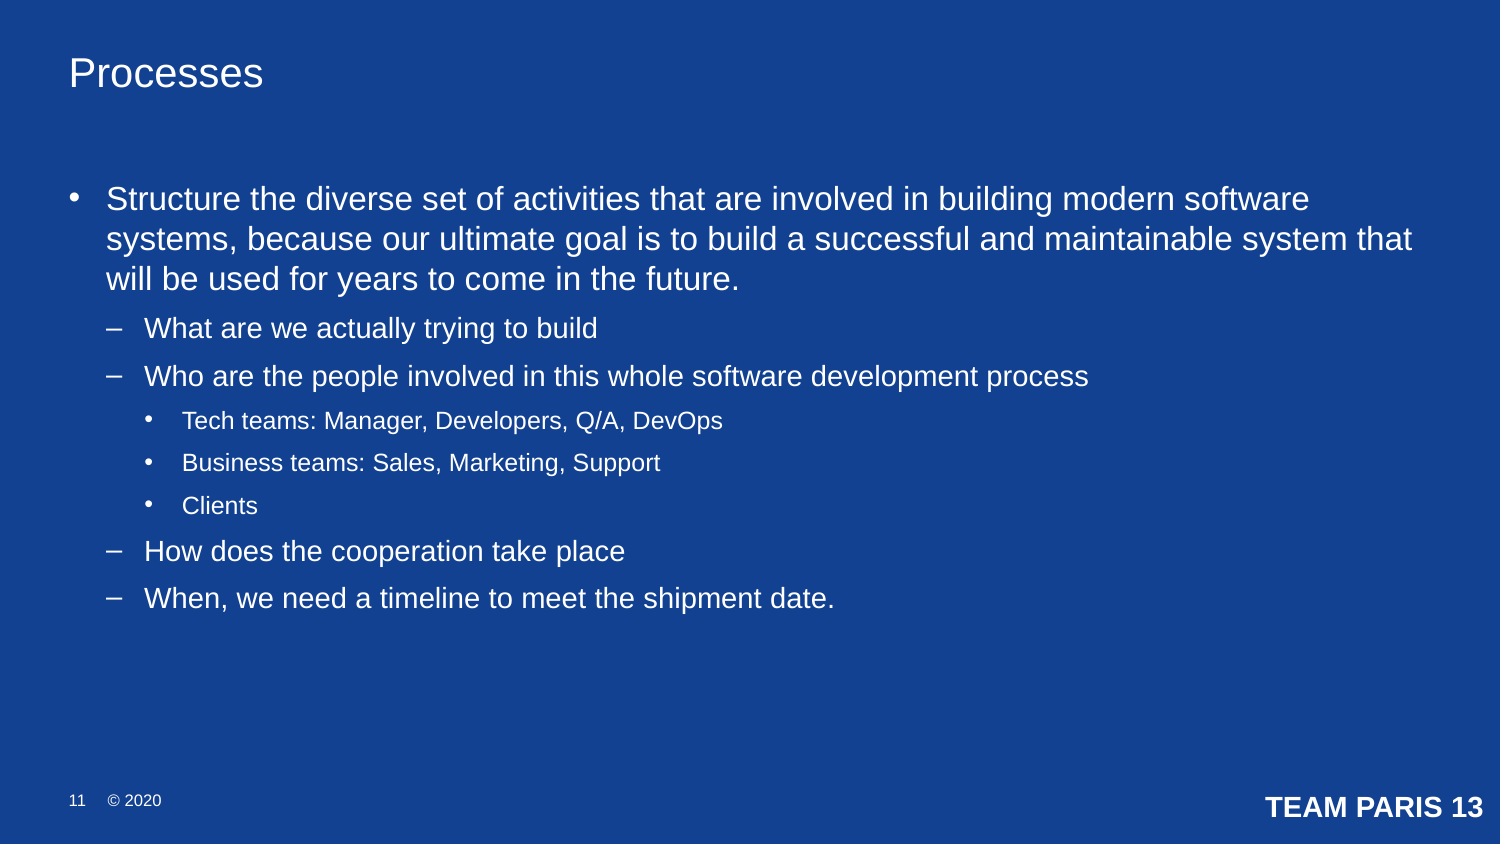

Processes

Structure the diverse set of activities that are involved in building modern software systems, because our ultimate goal is to build a successful and maintainable system that will be used for years to come in the future.
What are we actually trying to build
Who are the people involved in this whole software development process
Tech teams: Manager, Developers, Q/A, DevOps
Business teams: Sales, Marketing, Support
Clients
How does the cooperation take place
When, we need a timeline to meet the shipment date.

Internal use